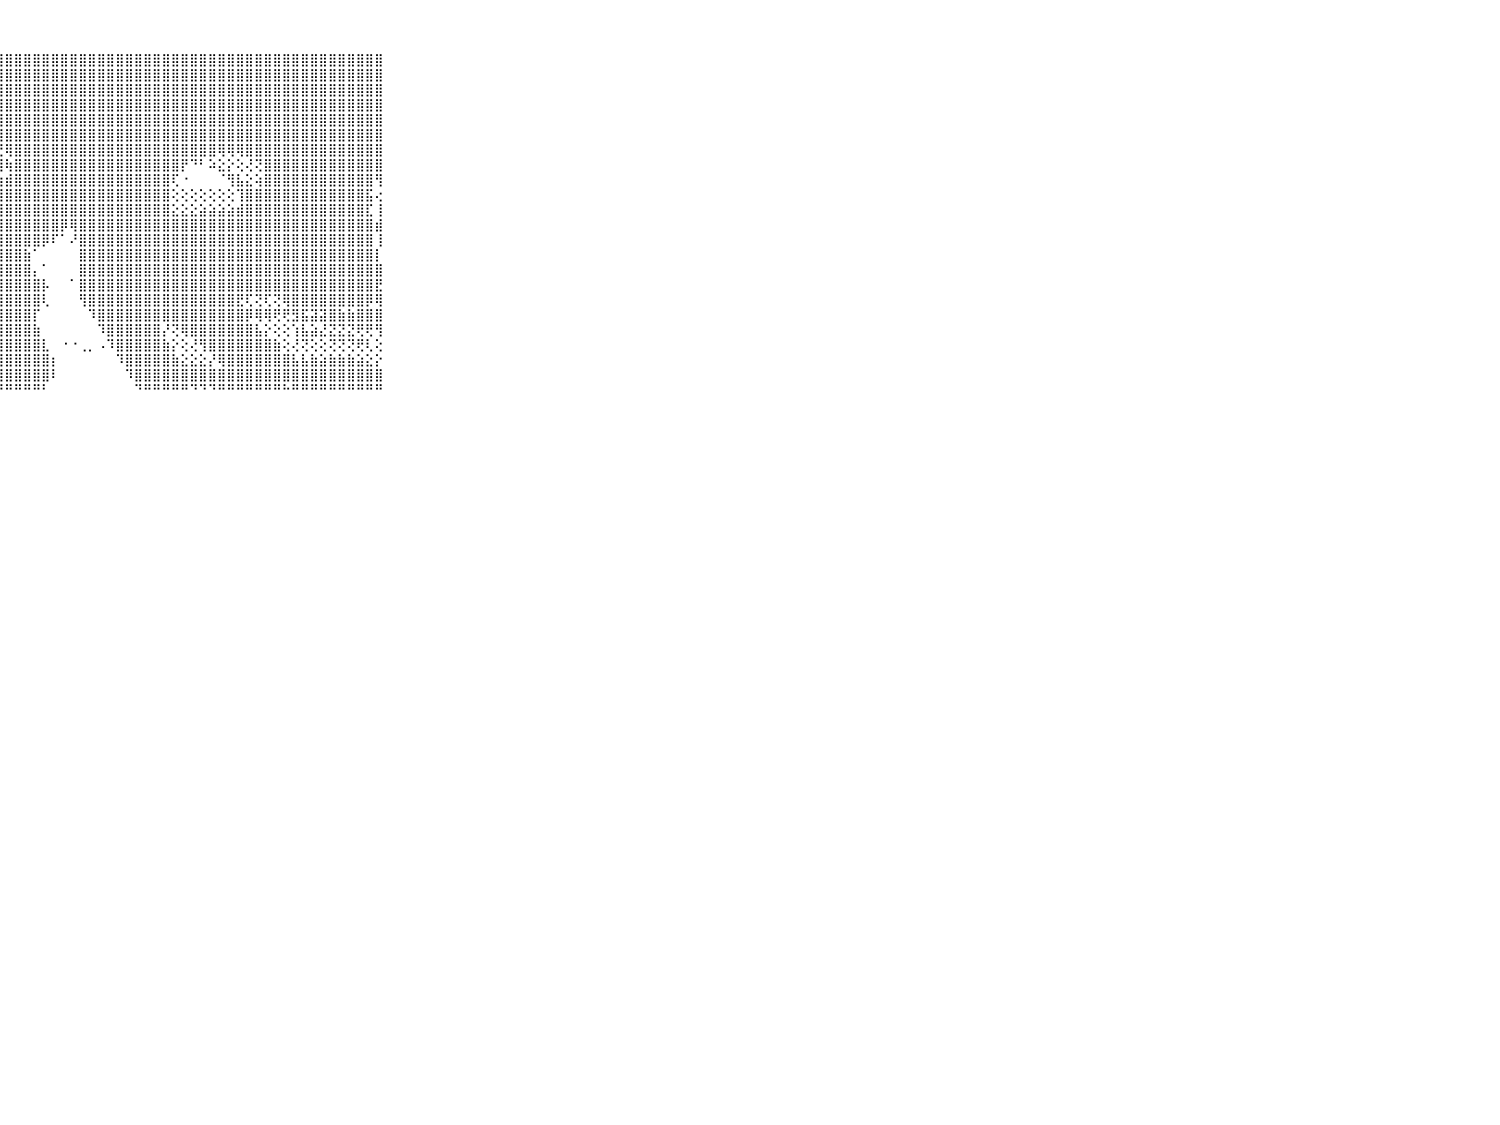

⠀⠀⠀⠀⠀⠀⠀⠀⠀⠀⠀⣿⣿⣿⣿⣿⣿⣿⣿⣿⣿⣿⣿⣿⣿⣿⣿⣿⣿⣿⣿⣿⣿⣿⣿⣿⣿⣿⣿⣿⣿⣿⣿⣿⣿⣿⣿⣿⣿⣿⣿⣿⣿⣿⣿⣿⣿⣿⣿⣿⣿⣿⣿⣿⣿⣿⣿⣿⣿⠀⠀⠀⠀⠀⠀⠀⠀⠀⠀⠀⠀
⠀⠀⠀⠀⠀⠀⠀⠀⠀⠀⠀⣿⣿⣿⣿⣿⣿⣿⣿⣿⣿⣿⣿⣿⣿⣿⣿⣿⣿⣿⣿⣿⣿⣿⣿⣿⣿⣿⣿⣿⣿⣿⣿⣿⣿⣿⣿⣿⣿⣿⣿⣿⣿⣿⣿⣿⣿⣿⣿⣿⣿⣿⣿⣿⣿⣿⣿⣿⣿⠀⠀⠀⠀⠀⠀⠀⠀⠀⠀⠀⠀
⠀⠀⠀⠀⠀⠀⠀⠀⠀⠀⠀⣿⣿⣿⣿⣿⣿⣿⣿⣿⣿⣿⣿⣿⣿⣿⣿⣿⣿⣿⣿⣿⣿⣿⣿⣿⣿⣿⣿⣿⣿⣿⣿⣿⣿⣿⣿⣿⣿⣿⣿⣿⣿⣿⣿⣿⣿⣿⣿⣿⣿⣿⣿⣿⣿⣿⣿⣿⣿⠀⠀⠀⠀⠀⠀⠀⠀⠀⠀⠀⠀
⠀⠀⠀⠀⠀⠀⠀⠀⠀⠀⠀⣿⣿⣿⣿⣿⣿⣿⣿⣿⣿⣿⣿⣿⣿⣿⣿⣿⣿⣿⣿⣿⣿⣿⣿⣿⣿⣿⣿⣿⣿⣿⣿⣿⣿⣿⣿⣿⣿⣿⣿⣿⣿⣿⣿⣿⣿⣿⣿⣿⣿⣿⣿⣿⣿⣿⣿⣿⣿⠀⠀⠀⠀⠀⠀⠀⠀⠀⠀⠀⠀
⠀⠀⠀⠀⠀⠀⠀⠀⠀⠀⠀⣿⣿⣿⣿⣿⣿⣿⣿⣿⣿⣿⣿⣿⣿⣿⣿⣿⣿⣿⣿⣿⣿⣿⣿⣿⣿⣿⣿⣿⣿⣿⣿⣿⣿⣿⣿⣿⣿⣿⣿⣿⣿⣿⣿⣿⣿⣿⣿⣿⣿⣿⣿⣿⣿⣿⣿⣿⣿⠀⠀⠀⠀⠀⠀⠀⠀⠀⠀⠀⠀
⠀⠀⠀⠀⠀⠀⠀⠀⠀⠀⠀⣿⣿⣿⣿⣿⣿⣿⣿⣿⣿⣿⣿⢿⢿⣿⣿⣿⣿⣿⣿⣿⣿⣿⣿⣿⣿⣿⣿⣿⣿⣿⣿⣿⣿⣿⣿⣿⣿⣿⣿⣿⣿⣿⣿⣿⣿⣿⣿⣿⣿⣿⣿⣿⣿⣿⣿⣿⣿⠀⠀⠀⠀⠀⠀⠀⠀⠀⠀⠀⠀
⠀⠀⠀⠀⠀⠀⠀⠀⠀⠀⠀⣿⣿⣿⣿⣿⣿⣿⡿⢻⢝⢕⢱⢵⢕⣕⢝⢝⢿⣿⣿⣿⣿⣿⣿⣿⣿⣿⣿⣿⣿⣿⣿⣿⣿⣿⣿⣿⣿⣿⣿⢿⢿⢿⣿⣿⣿⣿⣿⣿⣿⣿⣿⣿⣿⣿⣿⣿⣿⠀⠀⠀⠀⠀⠀⠀⠀⠀⠀⠀⠀
⠀⠀⠀⠀⠀⠀⠀⠀⠀⠀⠀⣿⣿⣿⣿⣿⡿⢏⢗⢖⢖⢖⢳⢲⢶⢇⢝⣾⢷⣿⣿⣿⣿⣿⣿⣿⣿⣿⣿⣿⣿⣿⣿⣿⣿⣿⣿⡟⠙⠃⠵⣕⡕⢕⢜⢝⣿⣿⣿⣿⣿⣿⣿⣿⣿⣿⣿⣿⣿⠀⠀⠀⠀⠀⠀⠀⠀⠀⠀⠀⠀
⠀⠀⠀⠀⠀⠀⠀⠀⠀⠀⠀⣿⣿⣿⣿⣟⡕⢕⢕⢕⢕⢕⢕⢕⢕⢱⢎⢱⣾⣿⣿⣿⣿⣿⣿⣿⣿⣿⣿⣿⣿⣿⣿⣿⣿⣿⢏⠐⠀⠀⠀⠈⢻⣧⣕⢵⣿⣿⣿⣿⣿⣿⣿⣿⣿⣿⣿⣿⢻⠀⠀⠀⠀⠀⠀⠀⠀⠀⠀⠀⠀
⠀⠀⠀⠀⠀⠀⠀⠀⠀⠀⠀⣿⣿⣿⣿⣿⣿⣿⣿⣿⣷⣷⣷⣵⣵⣽⣵⣿⣿⣿⣿⣿⣿⣿⣿⣿⣿⣿⣿⣿⣿⣿⣿⣿⣿⣿⢕⢕⢕⢕⢕⢕⢕⢹⣿⣿⣿⣿⣿⣿⣿⣿⣿⣿⣿⣿⣿⣯⢔⠀⠀⠀⠀⠀⠀⠀⠀⠀⠀⠀⠀
⠀⠀⠀⠀⠀⠀⠀⠀⠀⠀⠀⣿⣿⣿⣿⣿⣿⣿⣿⣿⣿⣿⣿⣿⣿⣿⣿⣿⣿⣿⣿⣿⣿⣿⣿⣿⣿⣿⣿⣿⣿⣿⣿⣿⣿⣿⣕⣕⣕⣵⣵⣵⣵⣾⣿⣿⣿⣿⣿⣿⣿⣿⣿⣿⣿⣿⣿⣏⢸⠀⠀⠀⠀⠀⠀⠀⠀⠀⠀⠀⠀
⠀⠀⠀⠀⠀⠀⠀⠀⠀⠀⠀⣿⣿⣿⣿⣿⣿⣿⣿⣿⣿⣿⣿⣿⣿⣿⣿⣿⣿⣿⣿⣿⣿⣿⡿⢿⣿⣿⣿⣿⣿⣿⣿⣿⣿⣿⣿⣿⣿⣿⣿⣿⣿⣿⣿⣿⣿⣿⣿⣿⣿⣿⣿⣿⣿⣿⣿⣿⣾⠀⠀⠀⠀⠀⠀⠀⠀⠀⠀⠀⠀
⠀⠀⠀⠀⠀⠀⠀⠀⠀⠀⠀⣿⣿⣿⣿⣿⣿⣿⣿⣿⣿⣿⣿⣿⣿⣿⣿⣿⣿⣿⣿⣿⡿⠏⠁⠜⣿⣿⣿⣿⣿⣿⣿⣿⣿⣿⣿⣿⣿⣿⣿⣿⣿⣿⣿⣿⣿⣿⣿⣿⣿⣿⣿⣿⣿⣿⣿⣿⢸⠀⠀⠀⠀⠀⠀⠀⠀⠀⠀⠀⠀
⠀⠀⠀⠀⠀⠀⠀⠀⠀⠀⠀⣿⣿⣿⣿⣿⣿⣿⣿⣿⣿⣿⣿⣿⣿⣿⣿⣿⣿⣿⣷⠁⠀⠀⠀⠀⣿⣿⣿⣿⣿⣿⣿⣿⣿⣿⣿⣿⣿⣿⣿⣿⣿⣿⣿⣿⣿⣿⣿⣿⣿⣿⣿⣿⣿⣿⣿⣿⡇⠀⠀⠀⠀⠀⠀⠀⠀⠀⠀⠀⠀
⠀⠀⠀⠀⠀⠀⠀⠀⠀⠀⠀⣿⣿⣿⣿⣿⣿⣿⣿⣿⣿⣿⣿⣿⣿⣿⣿⣿⣿⣿⣿⡄⠁⠀⠀⠀⣿⣿⣿⣿⣿⣿⣿⣿⣿⣿⣿⣿⣿⣿⣿⣿⣿⣿⣿⣿⣿⣿⣿⣿⣿⣿⣿⣿⣿⣿⣿⣿⣿⠀⠀⠀⠀⠀⠀⠀⠀⠀⠀⠀⠀
⠀⠀⠀⠀⠀⠀⠀⠀⠀⠀⠀⣿⣿⣿⣿⣿⣿⣿⣿⣿⣿⣿⣿⣿⣿⣿⣿⣿⣿⣿⣿⣿⡧⠀⠀⠁⣿⣿⣿⣿⣿⣿⣿⣿⣿⣿⣿⣿⣿⣿⣿⣿⣿⣿⣿⣿⣿⣿⣿⣿⣿⣿⣿⣿⣿⣿⣿⣿⣟⠀⠀⠀⠀⠀⠀⠀⠀⠀⠀⠀⠀
⠀⠀⠀⠀⠀⠀⠀⠀⠀⠀⠀⣿⣿⣿⣿⣿⣿⣿⣿⣿⣿⣿⣿⣿⣿⣿⣿⣿⣿⣿⣿⣿⢇⠀⠀⠀⢻⣿⣿⣿⣿⣿⣿⣿⣿⣿⣿⣿⣿⣿⣿⣿⣿⣟⢏⢝⢏⢝⢿⣿⣿⣿⣿⣿⣿⣿⣿⡿⢿⠀⠀⠀⠀⠀⠀⠀⠀⠀⠀⠀⠀
⠀⠀⠀⠀⠀⠀⠀⠀⠀⠀⠀⣿⣿⣿⣿⣿⣿⣿⣿⣿⣿⣿⣿⣿⣿⣿⣿⣿⣿⣿⣿⡏⠀⠀⠀⠀⠀⠹⣿⣿⣿⣿⣿⣿⣿⣿⣿⣿⣿⣿⣿⣿⣿⣿⡿⢿⢿⢟⢟⣻⣯⣽⣽⣿⣷⣷⣿⣿⣿⠀⠀⠀⠀⠀⠀⠀⠀⠀⠀⠀⠀
⠀⠀⠀⠀⠀⠀⠀⠀⠀⠀⠀⣿⣿⣿⣿⣷⣿⣿⣿⣿⣷⣷⣿⡿⢿⣿⣿⣿⣿⣿⣿⣷⠀⠀⠀⠀⠀⠀⠹⣿⣿⣿⣿⣿⣿⡜⢝⢿⣿⣿⣿⣿⣿⣿⣿⣧⡕⢕⢕⢱⣧⣵⣜⣝⣝⣝⢟⢟⢻⠀⠀⠀⠀⠀⠀⠀⠀⠀⠀⠀⠀
⠀⠀⠀⠀⠀⠀⠀⠀⠀⠀⠀⣿⣿⣿⣿⣿⣿⣿⣿⣿⢿⠿⠿⠿⢻⣿⣿⣿⣿⣿⣿⣿⣇⠀⠐⠐⢀⡀⠠⠹⣿⣿⣿⣿⣿⣷⡕⢕⢜⢻⣿⣿⣿⣿⣿⣿⣿⣷⢕⢜⢝⢕⢕⢝⢝⢝⢟⢇⢕⠀⠀⠀⠀⠀⠀⠀⠀⠀⠀⠀⠀
⠀⠀⠀⠀⠀⠀⠀⠀⠀⠀⠀⠙⠉⢉⢍⢅⢅⢔⢔⢔⢕⢕⢕⢕⢜⣿⣿⣿⣿⣿⣿⣿⣿⡆⠀⠀⠀⠀⠀⠀⠹⣿⣿⣿⣿⣿⣷⣕⣕⣕⡜⢿⣿⣿⣿⣿⣿⣿⣿⣧⣧⣷⣵⣷⣷⣷⣵⣕⡕⠀⠀⠀⠀⠀⠀⠀⠀⠀⠀⠀⠀
⠀⠀⠀⠀⠀⠀⠀⠀⠀⠀⠀⠀⢁⢕⢕⢕⢕⢕⢕⢕⢕⢕⢕⢕⢕⢹⣿⣿⣿⣿⣿⣿⣿⠇⠀⠀⠀⠀⠀⠀⠀⠹⣿⣿⣿⣿⣿⣿⣿⣿⣿⣿⣿⣿⣿⣿⣿⣿⣿⣿⣿⣿⣿⣿⣿⣿⣿⣿⣿⠀⠀⠀⠀⠀⠀⠀⠀⠀⠀⠀⠀
⠀⠀⠀⠀⠀⠀⠀⠀⠀⠀⠀⠀⠑⠑⠑⠑⠑⠑⠑⠑⠑⠑⠑⠑⠑⠘⠛⠛⠛⠛⠛⠛⠃⠀⠀⠀⠀⠀⠀⠀⠀⠀⠙⠛⠛⠛⠛⠛⠙⠙⠙⠛⠛⠛⠛⠛⠛⠛⠓⠛⠛⠛⠛⠛⠛⠛⠛⠛⠛⠀⠀⠀⠀⠀⠀⠀⠀⠀⠀⠀⠀